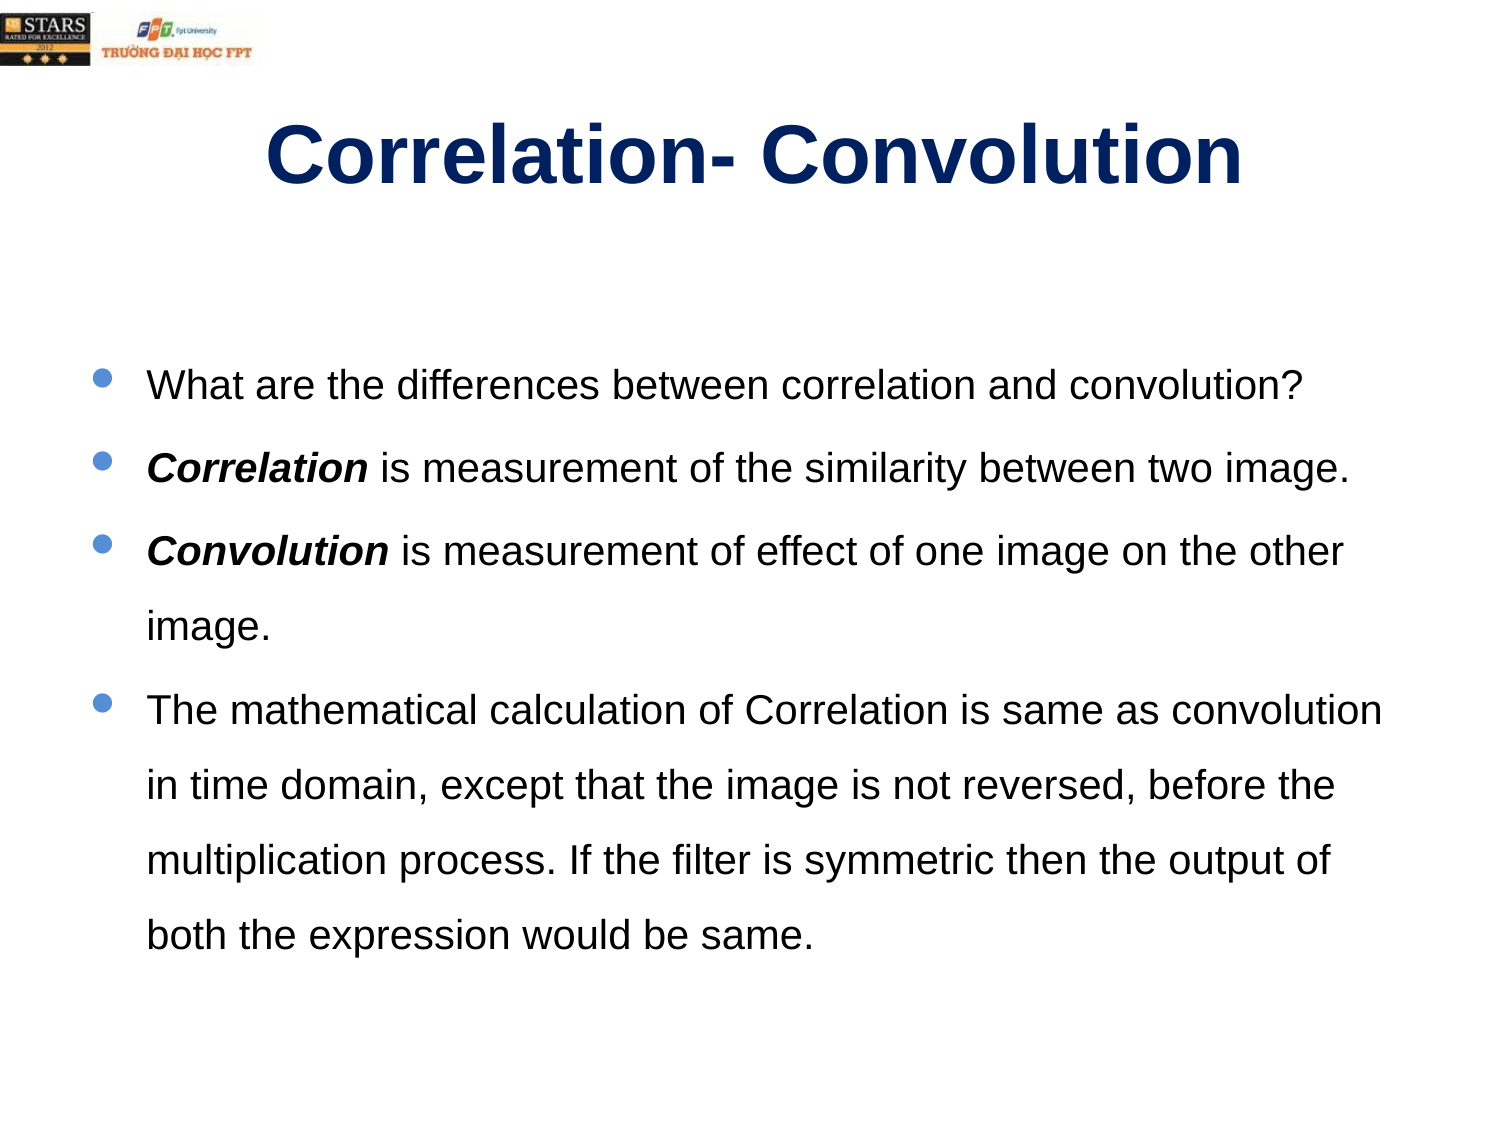

# Correlation- Convolution
What are the differences between correlation and convolution?
Correlation is measurement of the similarity between two image.
Convolution is measurement of effect of one image on the other image.
The mathematical calculation of Correlation is same as convolution in time domain, except that the image is not reversed, before the multiplication process. If the filter is symmetric then the output of both the expression would be same.